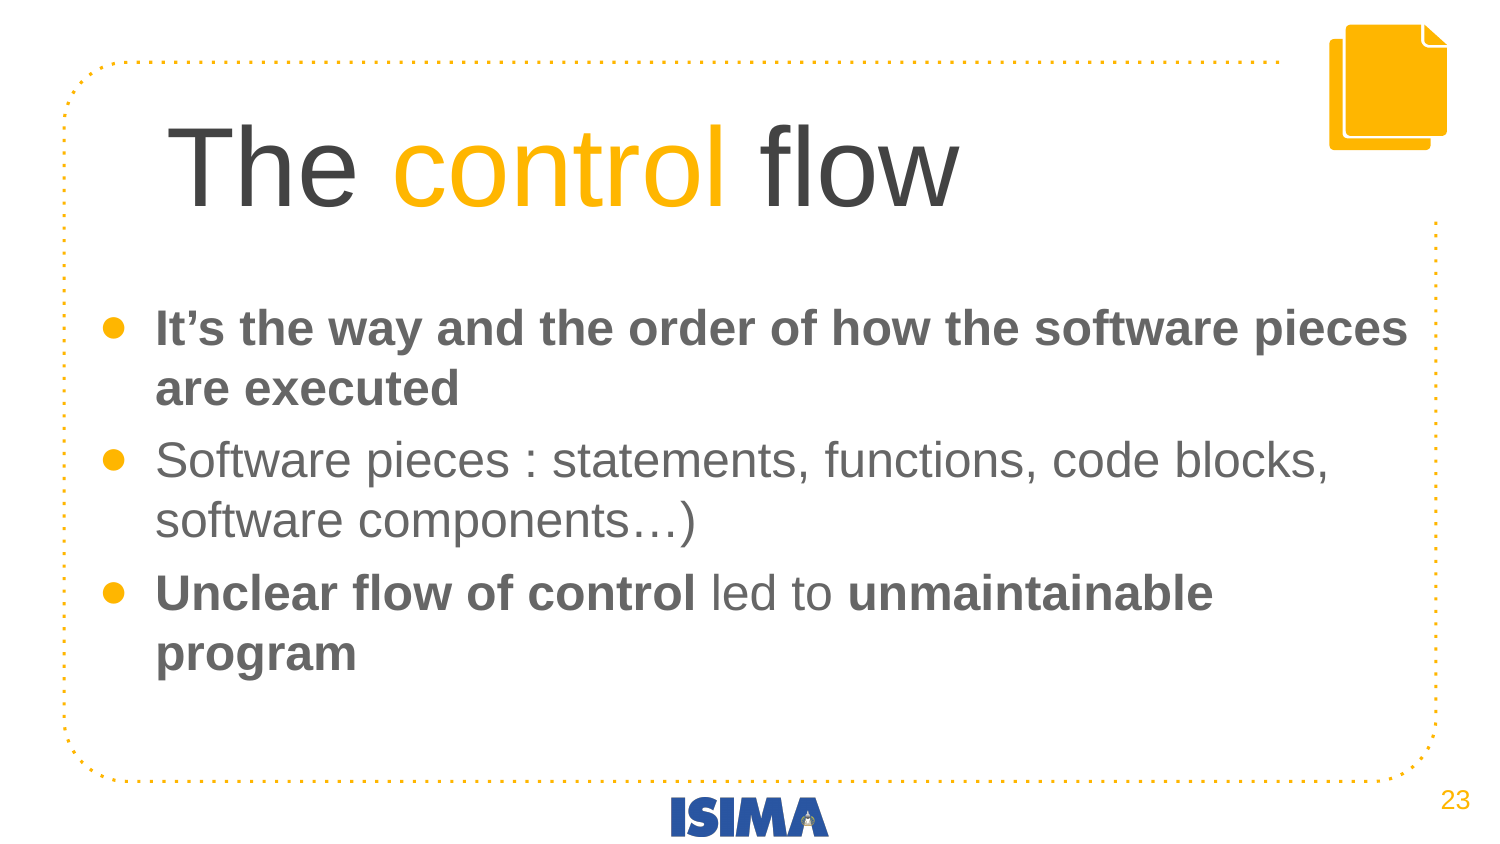

# The control flow
It’s the way and the order of how the software pieces are executed
Software pieces : statements, functions, code blocks, software components…)
Unclear flow of control led to unmaintainable program
23